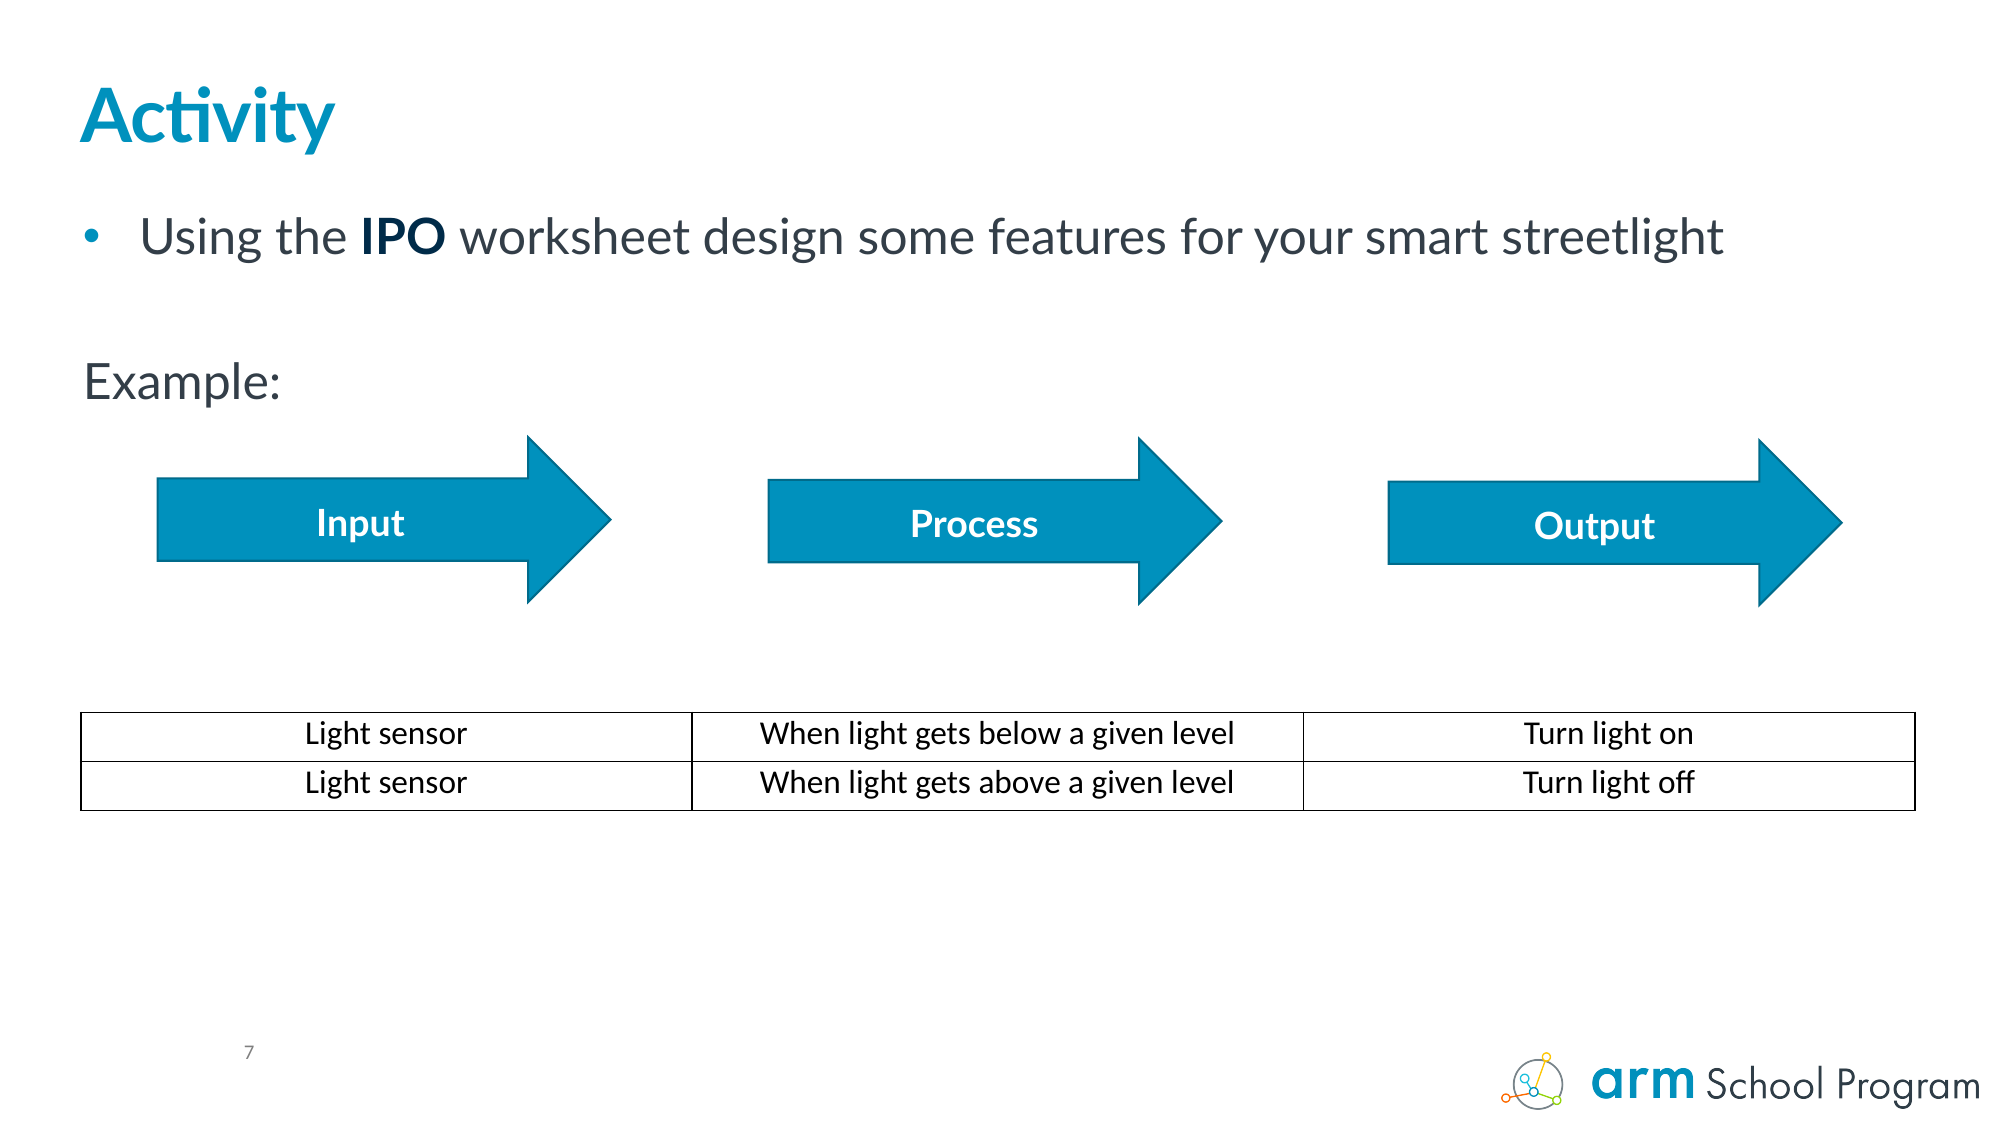

# Activity
Using the IPO worksheet design some features for your smart streetlight

Example:

Input
Process
Output
| Light sensor | When light gets below a given level | Turn light on |
| --- | --- | --- |
| Light sensor | When light gets above a given level | Turn light off |